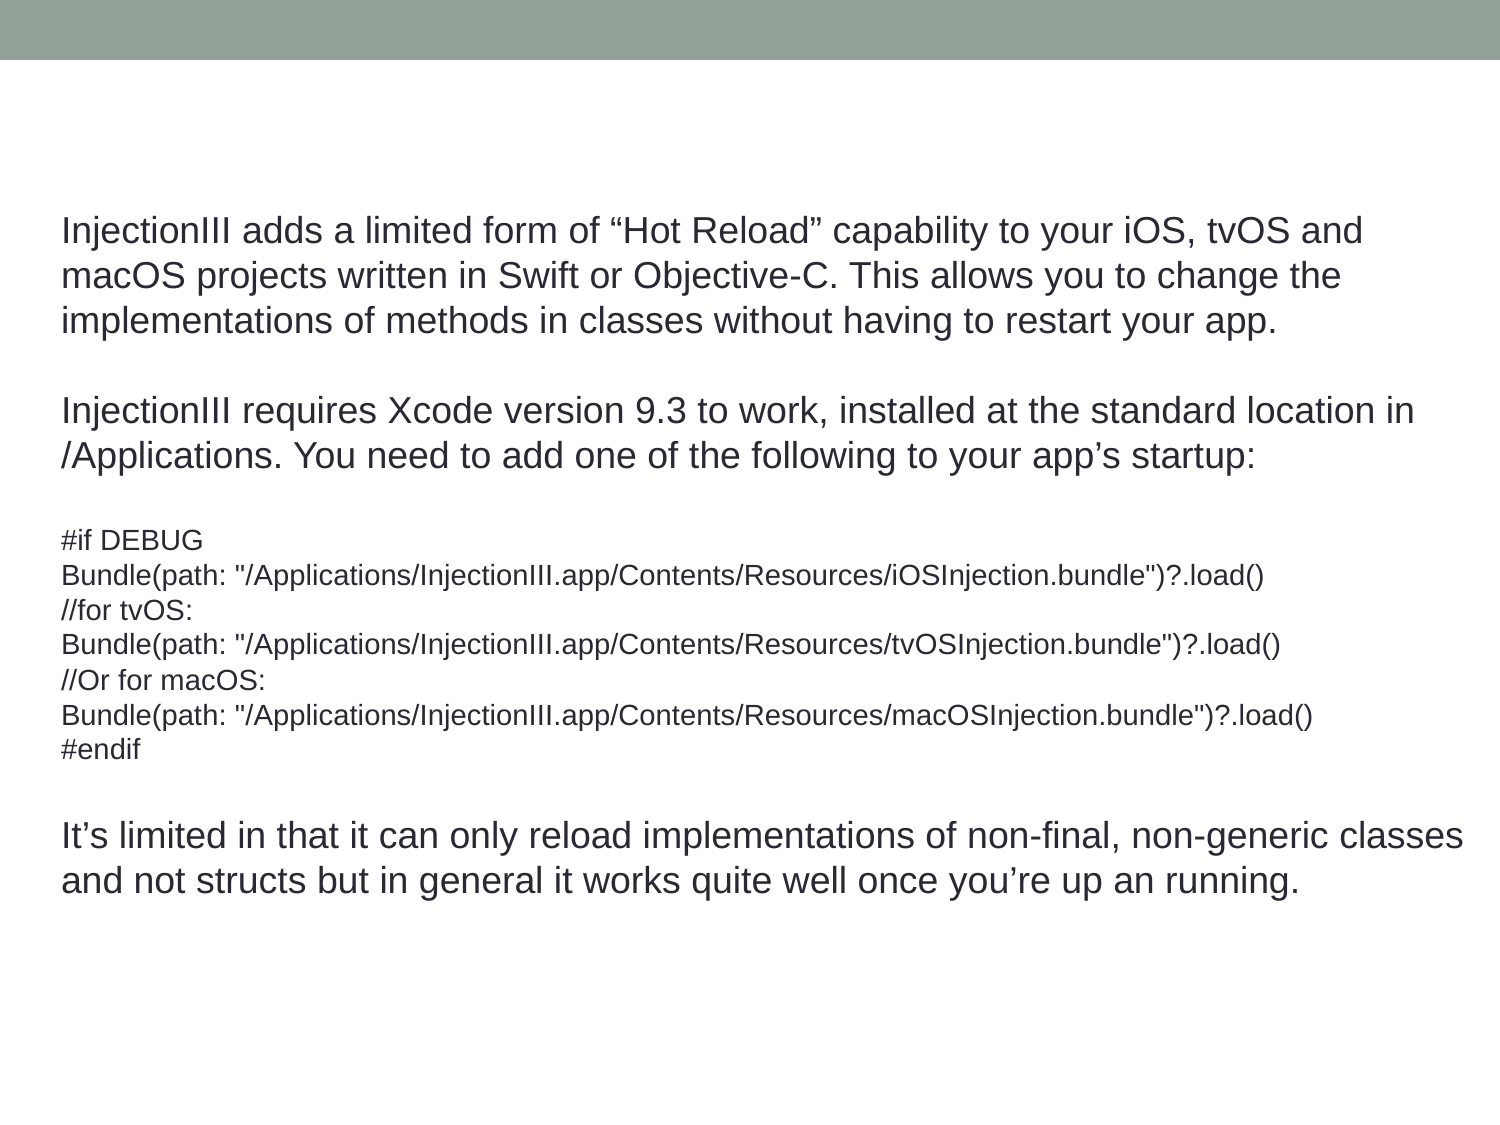

InjectionIII adds a limited form of “Hot Reload” capability to your iOS, tvOS and macOS projects written in Swift or Objective-C. This allows you to change the implementations of methods in classes without having to restart your app.

InjectionIII requires Xcode version 9.3 to work, installed at the standard location in /Applications. You need to add one of the following to your app’s startup:

#if DEBUG
Bundle(path: "/Applications/InjectionIII.app/Contents/Resources/iOSInjection.bundle")?.load()
//for tvOS:
Bundle(path: "/Applications/InjectionIII.app/Contents/Resources/tvOSInjection.bundle")?.load()
//Or for macOS:
Bundle(path: "/Applications/InjectionIII.app/Contents/Resources/macOSInjection.bundle")?.load()
#endif

It’s limited in that it can only reload implementations of non-final, non-generic classes and not structs but in general it works quite well once you’re up an running.